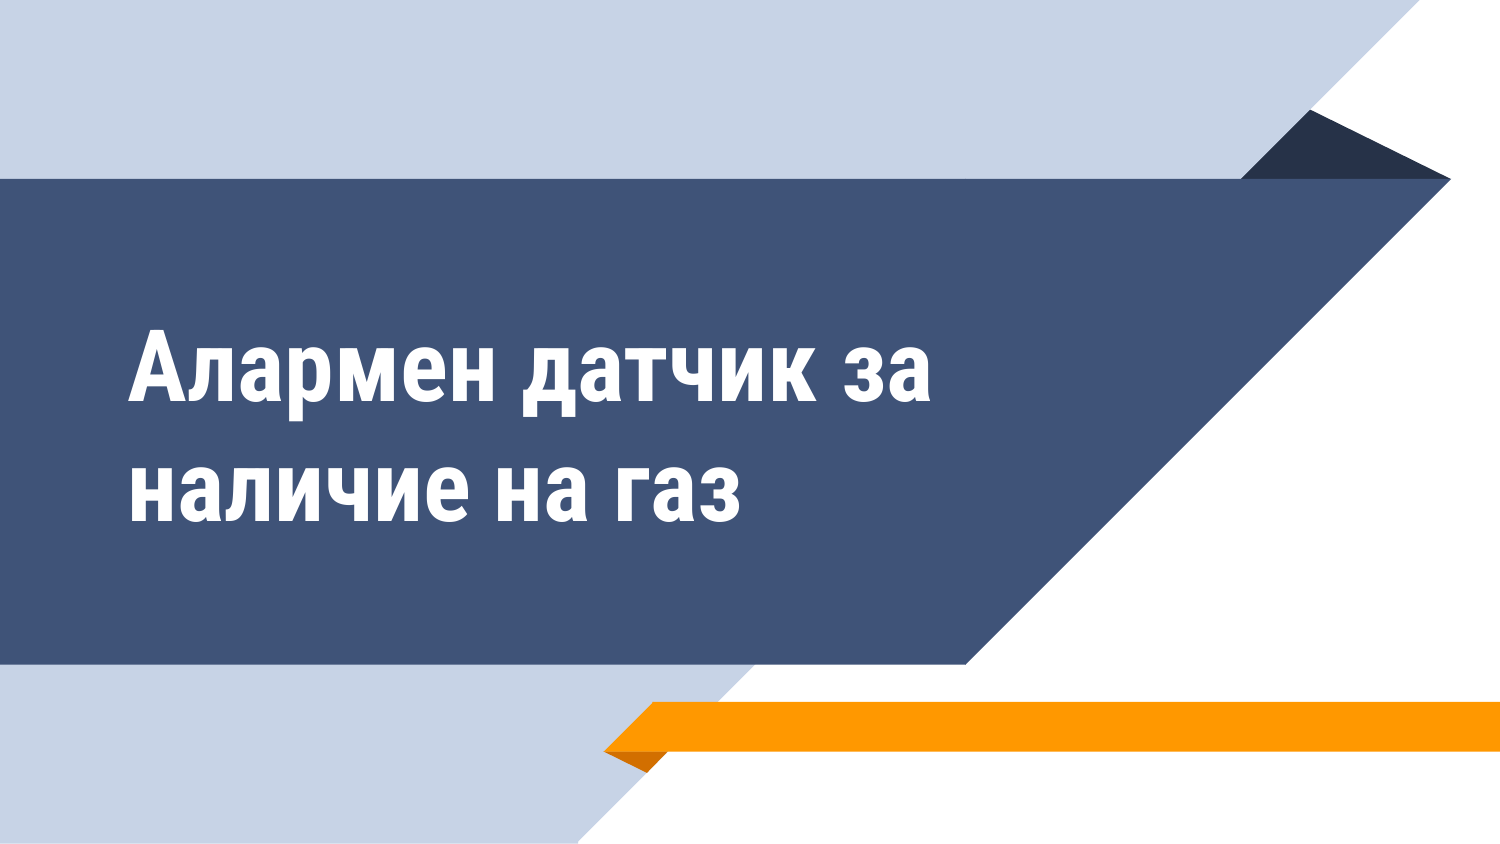

# Алармен датчик за наличие на газ